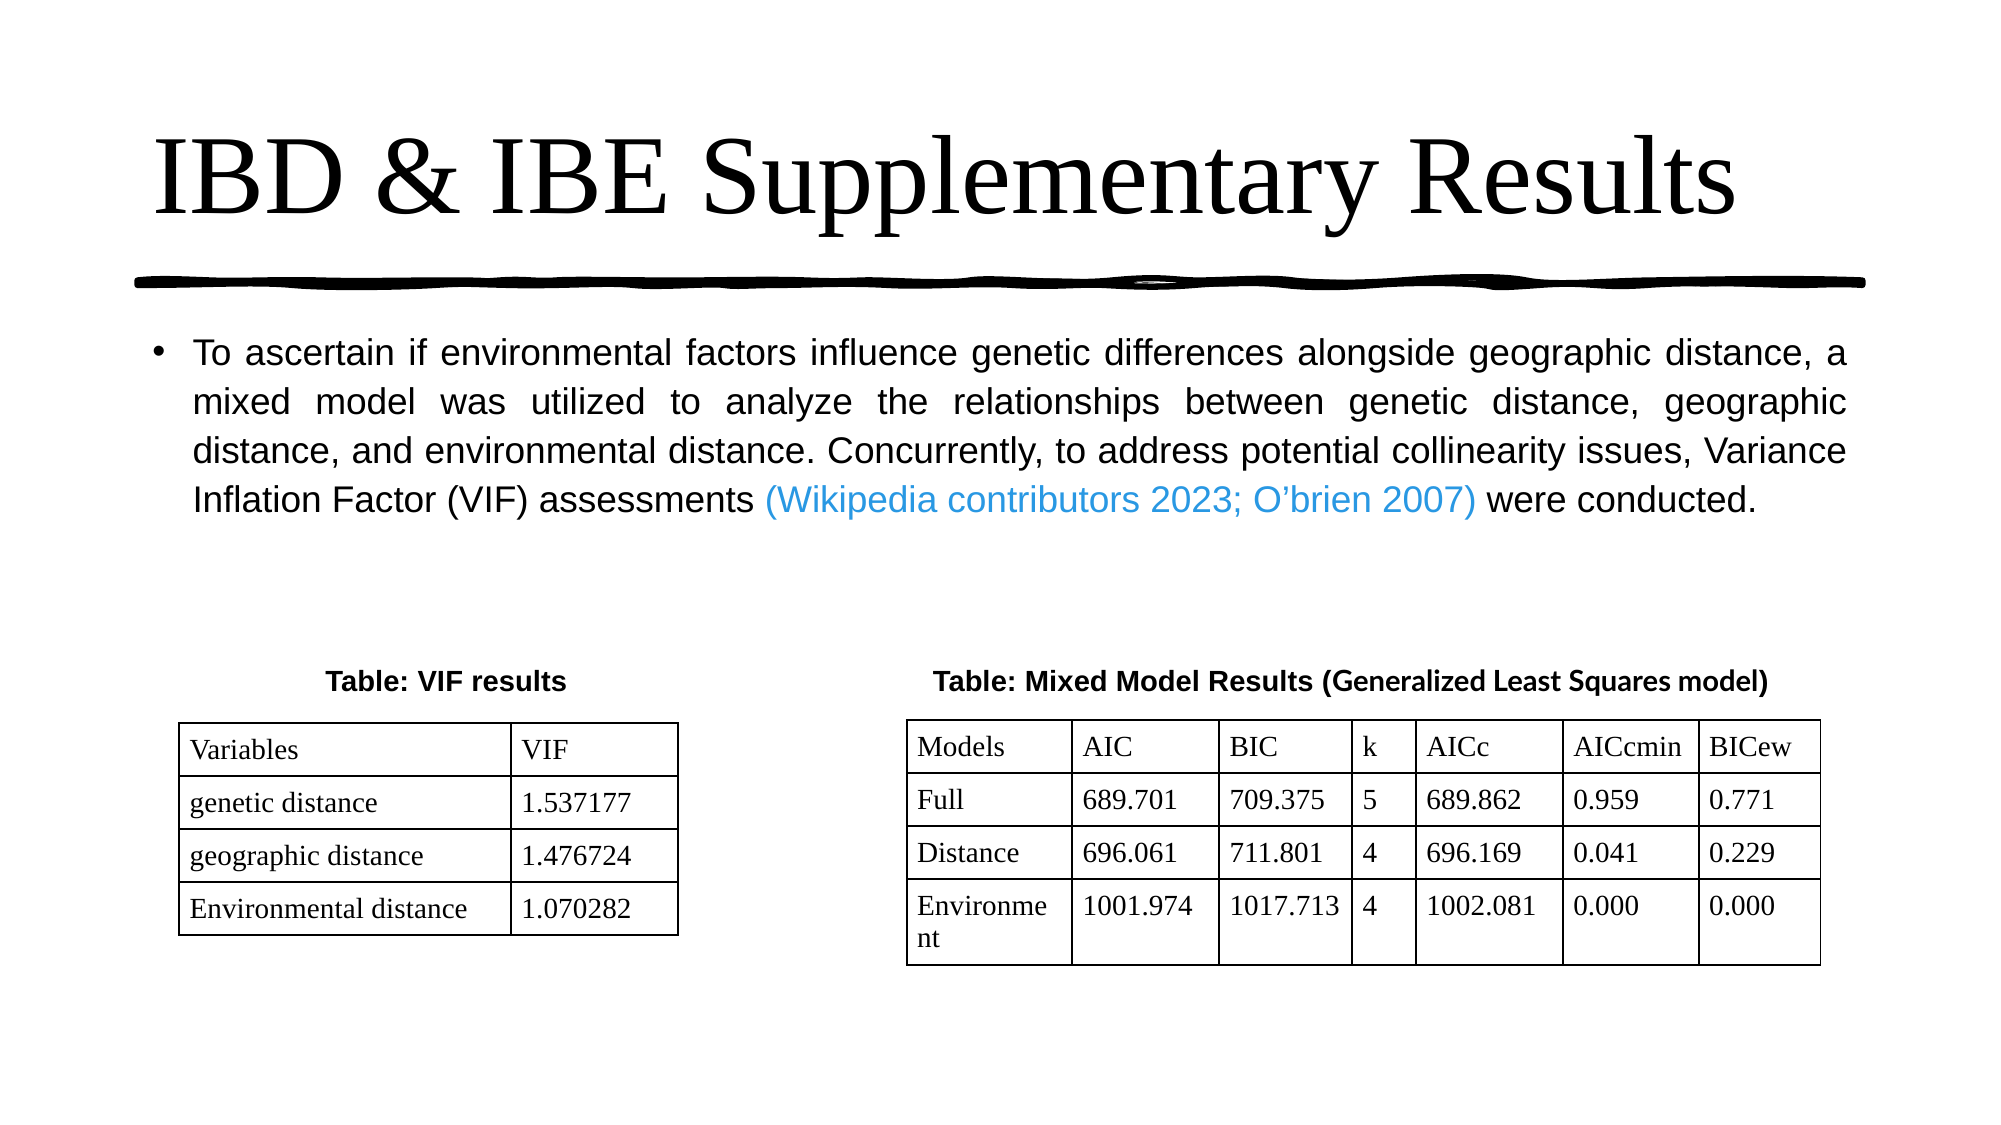

# IBD & IBE Supplementary Results
To ascertain if environmental factors influence genetic differences alongside geographic distance, a mixed model was utilized to analyze the relationships between genetic distance, geographic distance, and environmental distance. Concurrently, to address potential collinearity issues, Variance Inflation Factor (VIF) assessments (Wikipedia contributors 2023; O’brien 2007) were conducted.
Table: Mixed Model Results (Generalized Least Squares model)
Table: VIF results
| Models | AIC | BIC | k | AICc | AICcmin | BICew |
| --- | --- | --- | --- | --- | --- | --- |
| Full | 689.701 | 709.375 | 5 | 689.862 | 0.959 | 0.771 |
| Distance | 696.061 | 711.801 | 4 | 696.169 | 0.041 | 0.229 |
| Environment | 1001.974 | 1017.713 | 4 | 1002.081 | 0.000 | 0.000 |
| Variables | VIF |
| --- | --- |
| genetic distance | 1.537177 |
| geographic distance | 1.476724 |
| Environmental distance | 1.070282 |